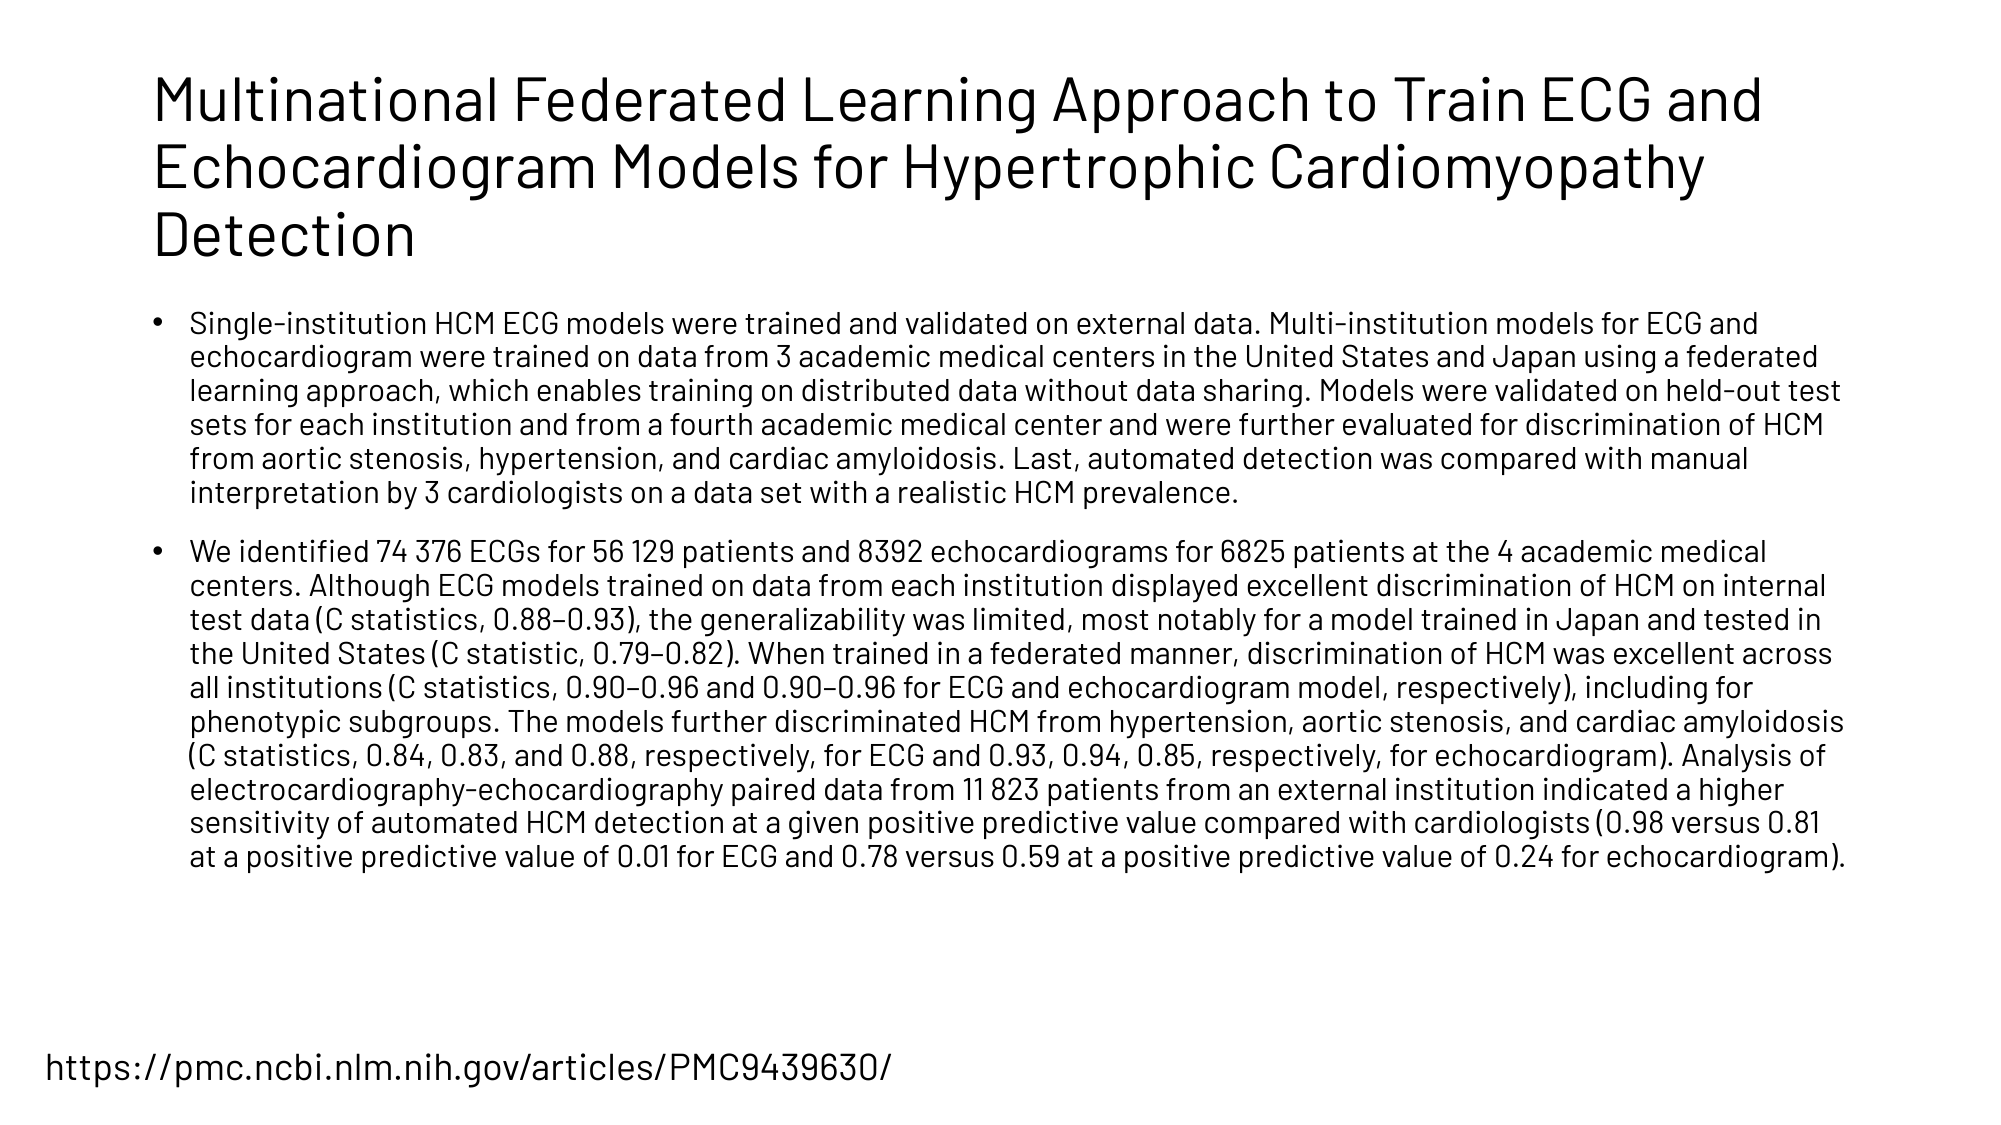

# Multinational Federated Learning Approach to Train ECG and Echocardiogram Models for Hypertrophic Cardiomyopathy Detection
Single-institution HCM ECG models were trained and validated on external data. Multi-institution models for ECG and echocardiogram were trained on data from 3 academic medical centers in the United States and Japan using a federated learning approach, which enables training on distributed data without data sharing. Models were validated on held-out test sets for each institution and from a fourth academic medical center and were further evaluated for discrimination of HCM from aortic stenosis, hypertension, and cardiac amyloidosis. Last, automated detection was compared with manual interpretation by 3 cardiologists on a data set with a realistic HCM prevalence.
We identified 74 376 ECGs for 56 129 patients and 8392 echocardiograms for 6825 patients at the 4 academic medical centers. Although ECG models trained on data from each institution displayed excellent discrimination of HCM on internal test data (C statistics, 0.88–0.93), the generalizability was limited, most notably for a model trained in Japan and tested in the United States (C statistic, 0.79–0.82). When trained in a federated manner, discrimination of HCM was excellent across all institutions (C statistics, 0.90–0.96 and 0.90–0.96 for ECG and echocardiogram model, respectively), including for phenotypic subgroups. The models further discriminated HCM from hypertension, aortic stenosis, and cardiac amyloidosis (C statistics, 0.84, 0.83, and 0.88, respectively, for ECG and 0.93, 0.94, 0.85, respectively, for echocardiogram). Analysis of electrocardiography-echocardiography paired data from 11 823 patients from an external institution indicated a higher sensitivity of automated HCM detection at a given positive predictive value compared with cardiologists (0.98 versus 0.81 at a positive predictive value of 0.01 for ECG and 0.78 versus 0.59 at a positive predictive value of 0.24 for echocardiogram).

https://pmc.ncbi.nlm.nih.gov/articles/PMC9439630/